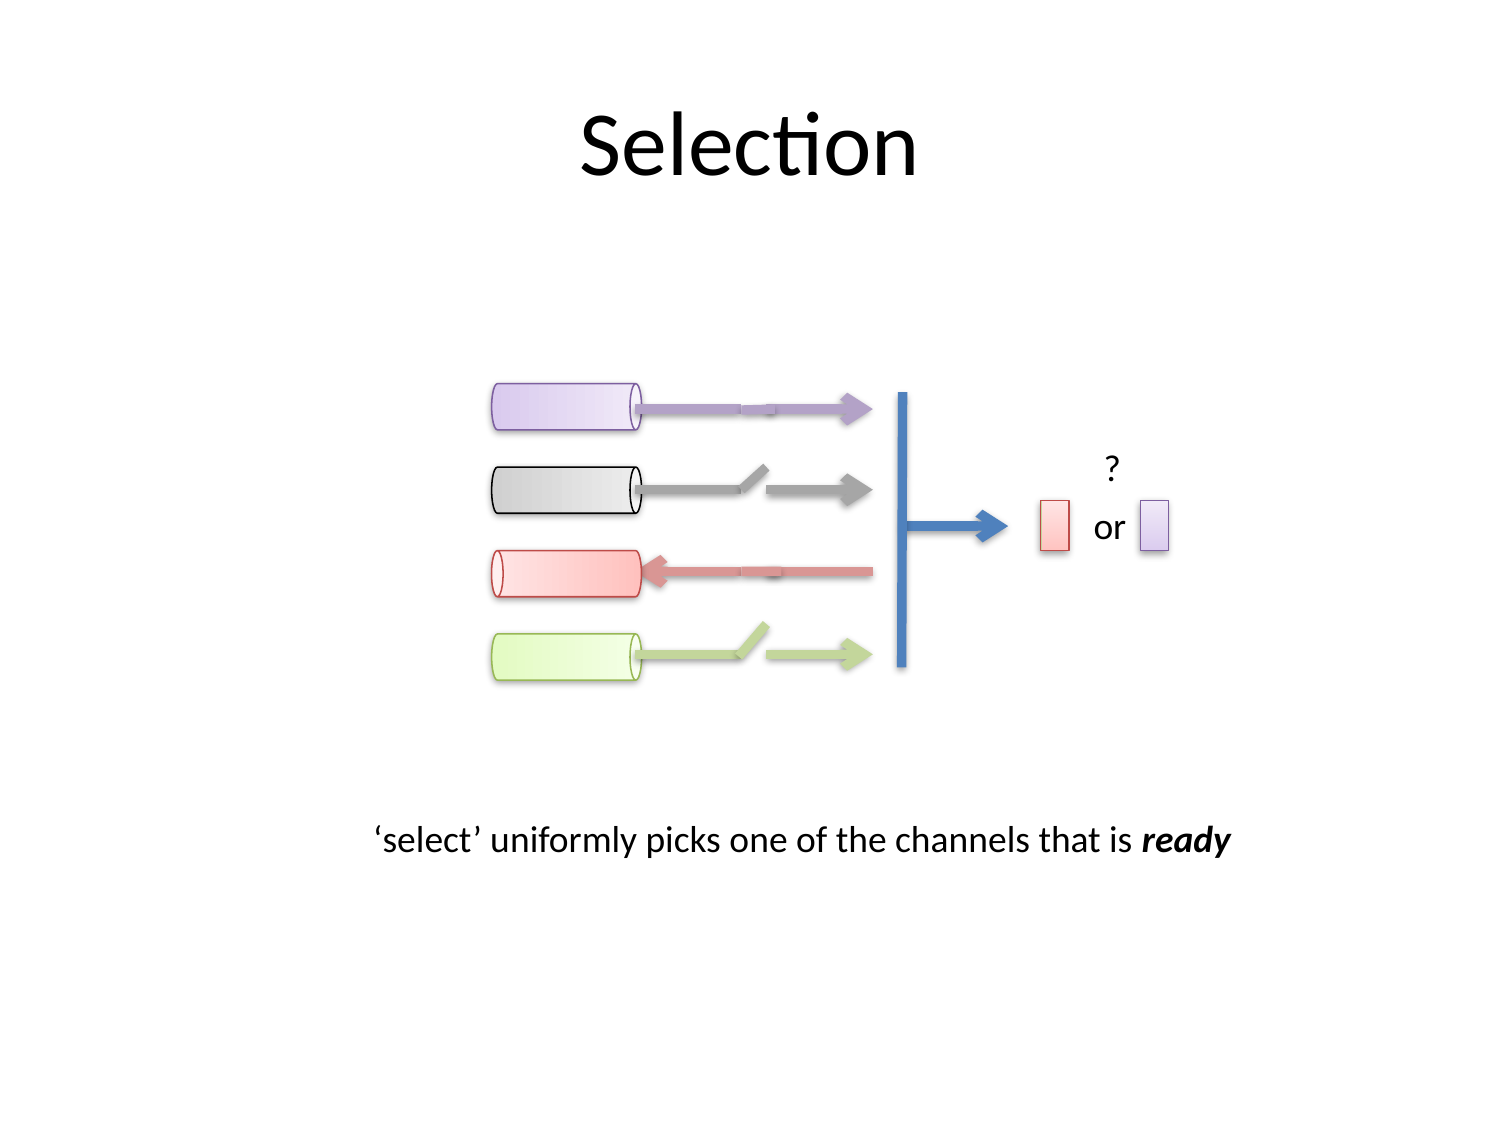

# Selection

?
or

‘select’ uniformly picks one of the channels that is ready